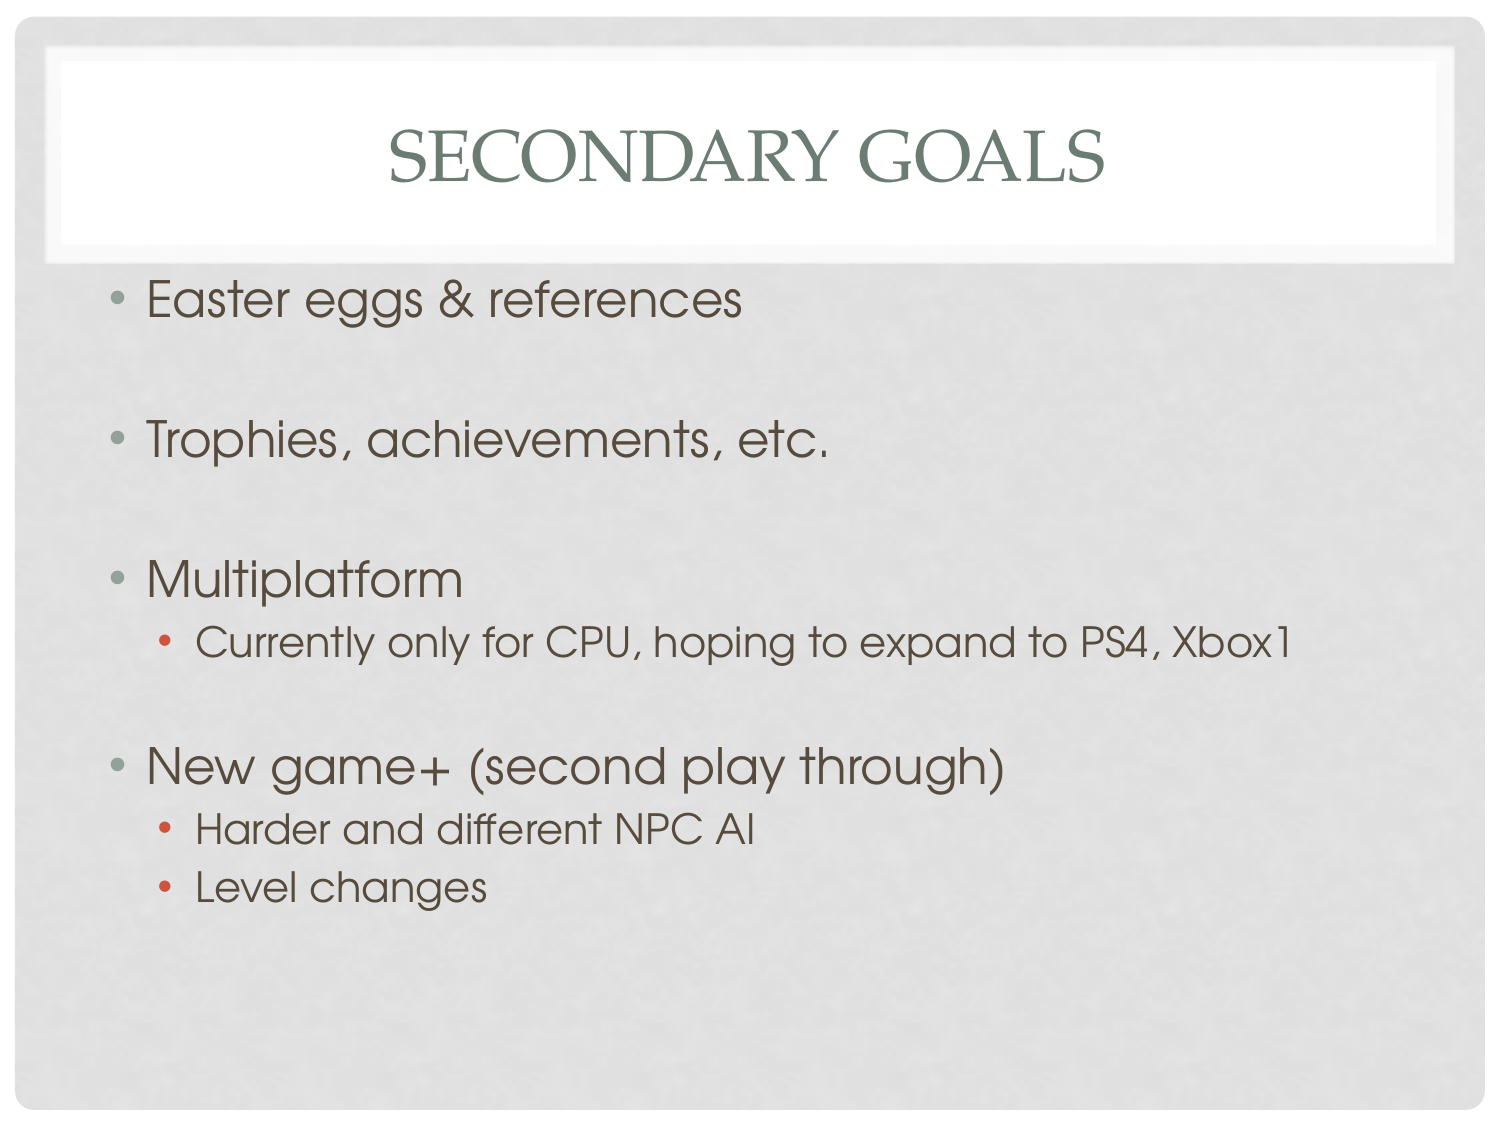

# Secondary goals
Easter eggs & references

Trophies, achievements, etc.

Multiplatform
Currently only for CPU, hoping to expand to PS4, Xbox1

New game+ (second play through)
Harder and different NPC AI
Level changes